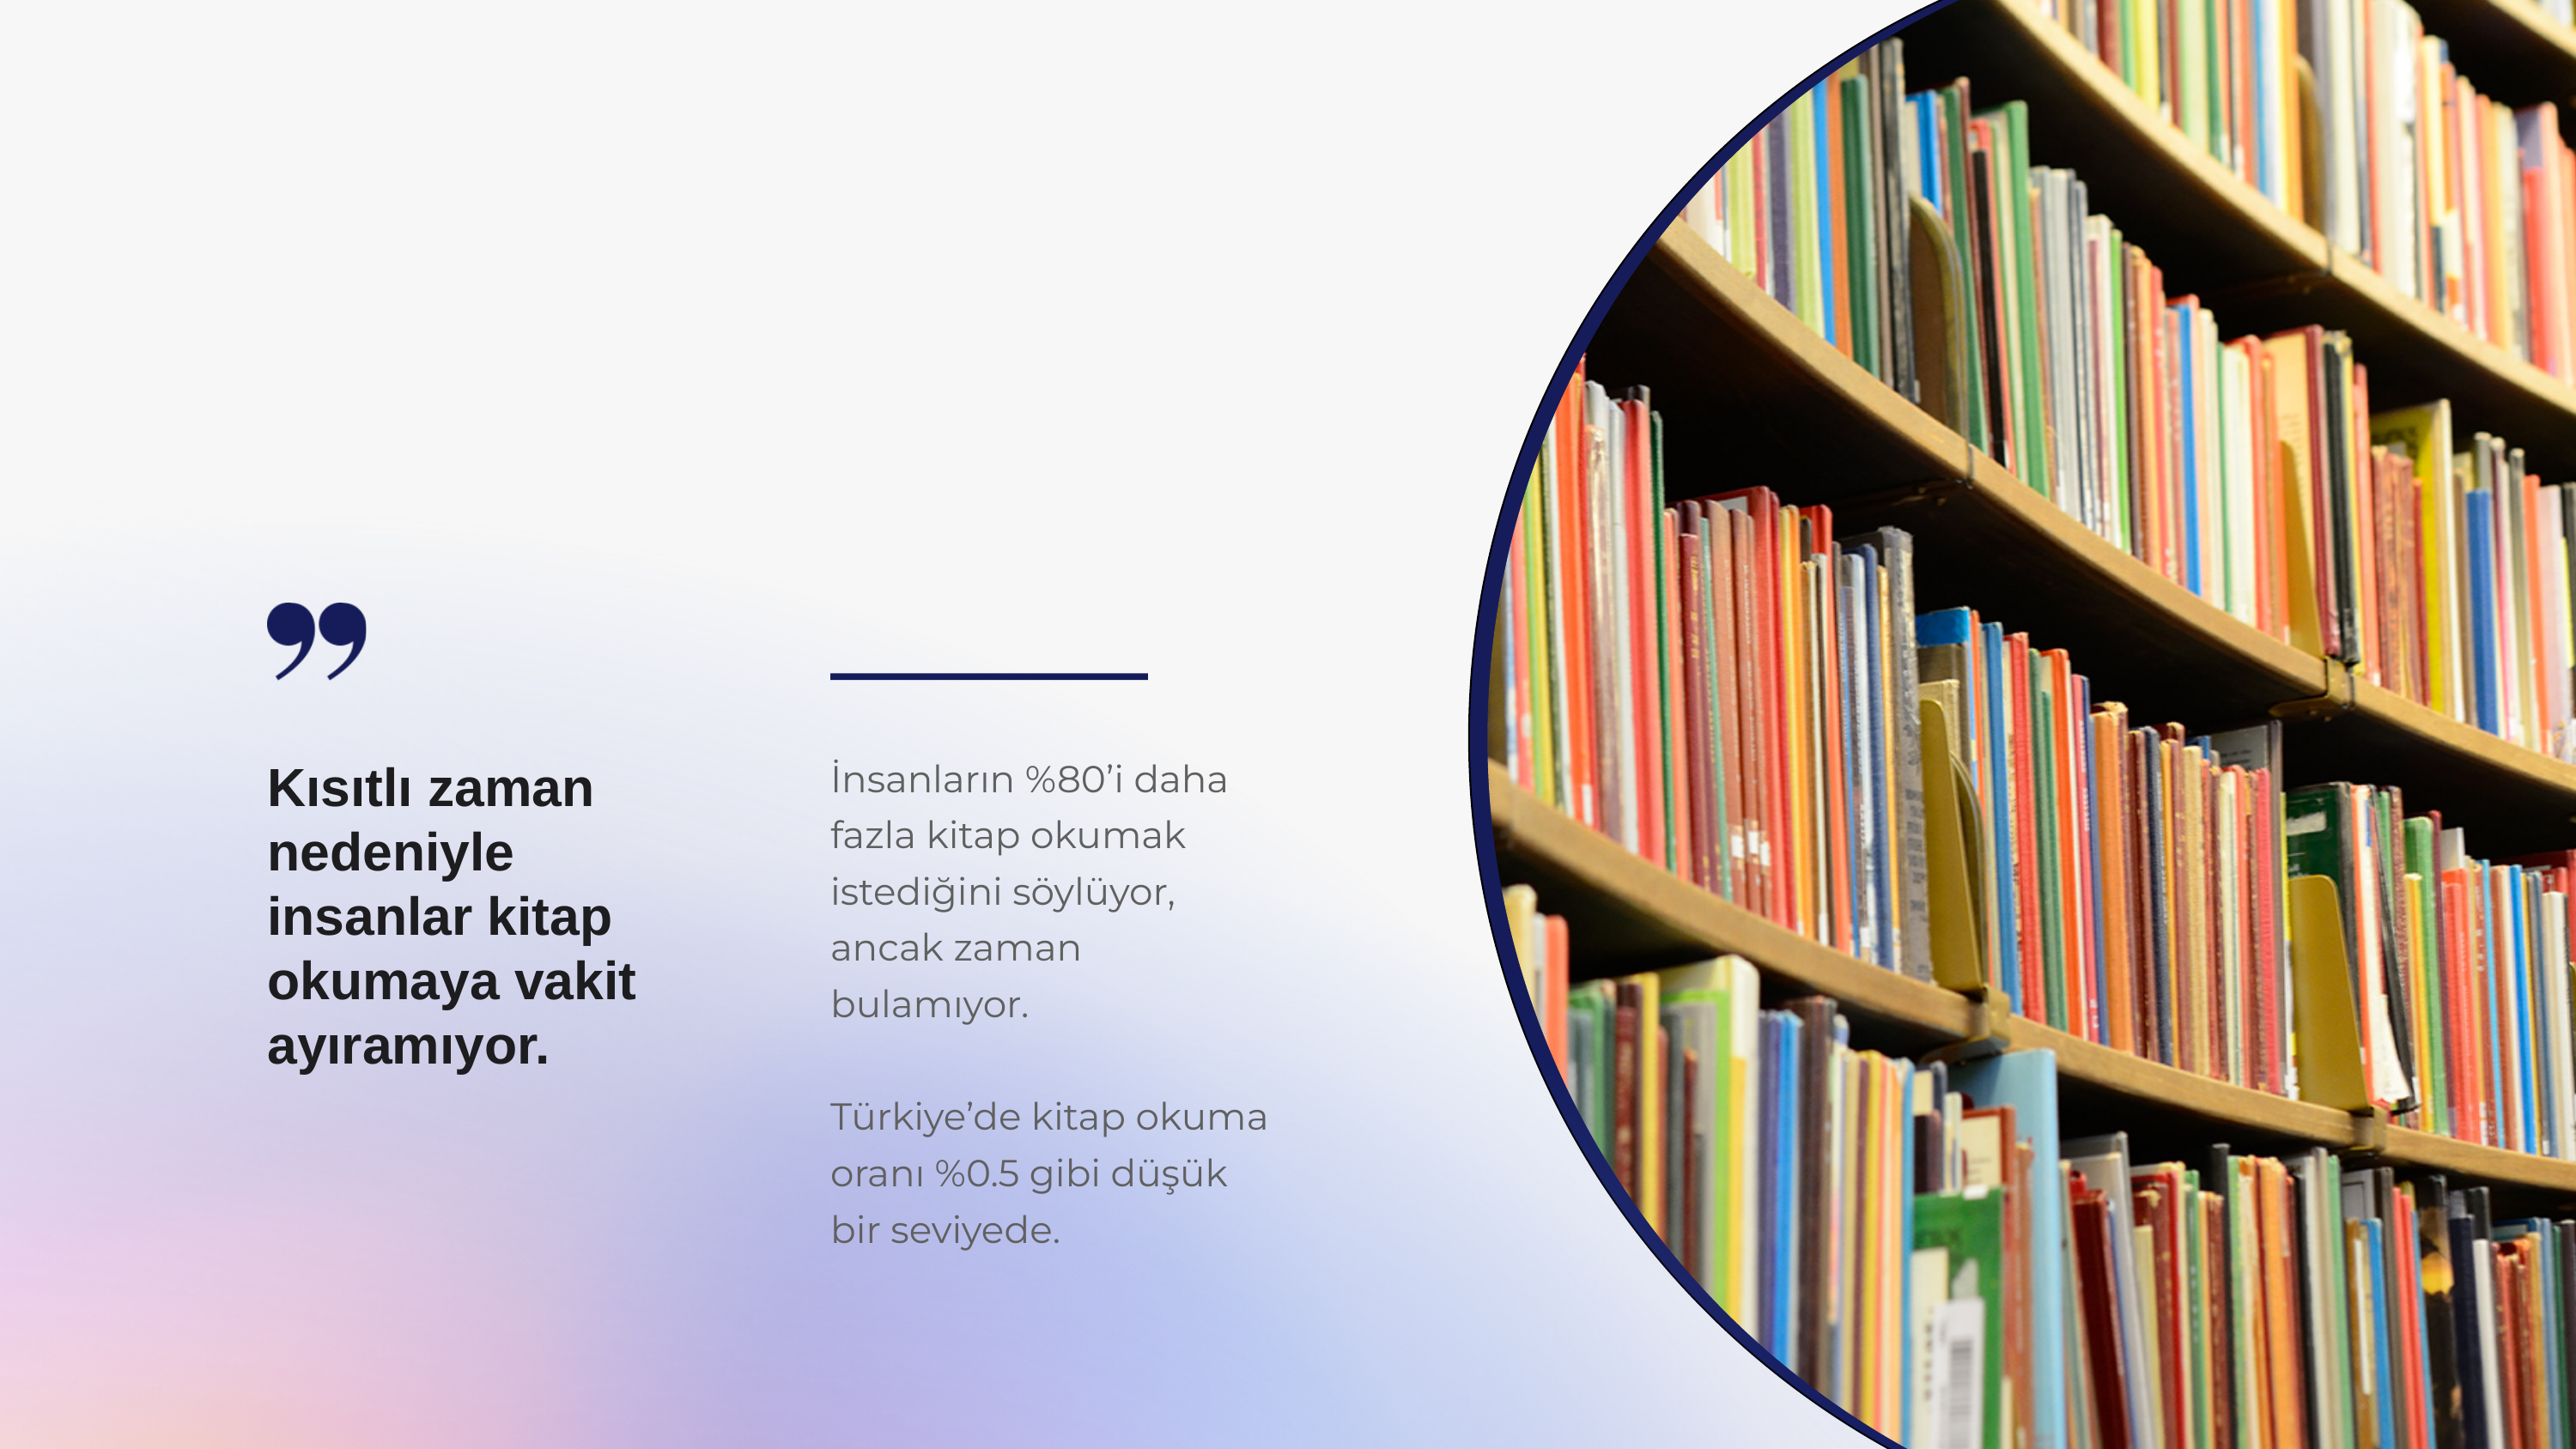

İnsanların %80’i daha fazla kitap okumak istediğini söylüyor, ancak zaman bulamıyor.

Türkiye’de kitap okuma oranı %0.5 gibi düşük bir seviyede.
Kısıtlı zaman nedeniyle insanlar kitap okumaya vakit ayıramıyor.